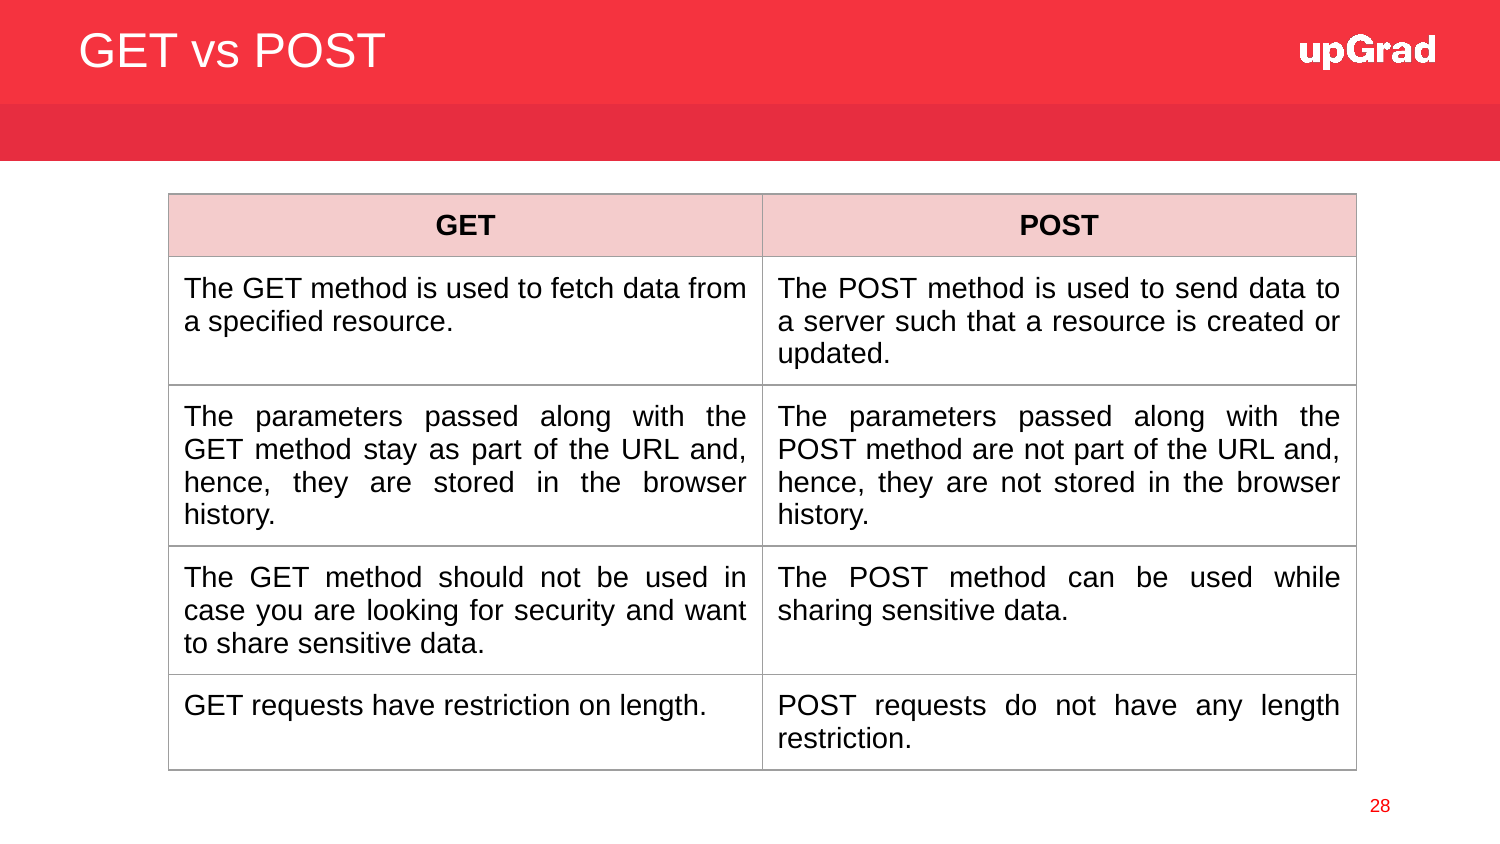

GET vs POST

| GET | POST |
| --- | --- |
| The GET method is used to fetch data from a specified resource. | The POST method is used to send data to a server such that a resource is created or updated. |
| The parameters passed along with the GET method stay as part of the URL and, hence, they are stored in the browser history. | The parameters passed along with the POST method are not part of the URL and, hence, they are not stored in the browser history. |
| The GET method should not be used in case you are looking for security and want to share sensitive data. | The POST method can be used while sharing sensitive data. |
| GET requests have restriction on length. | POST requests do not have any length restriction. |
28